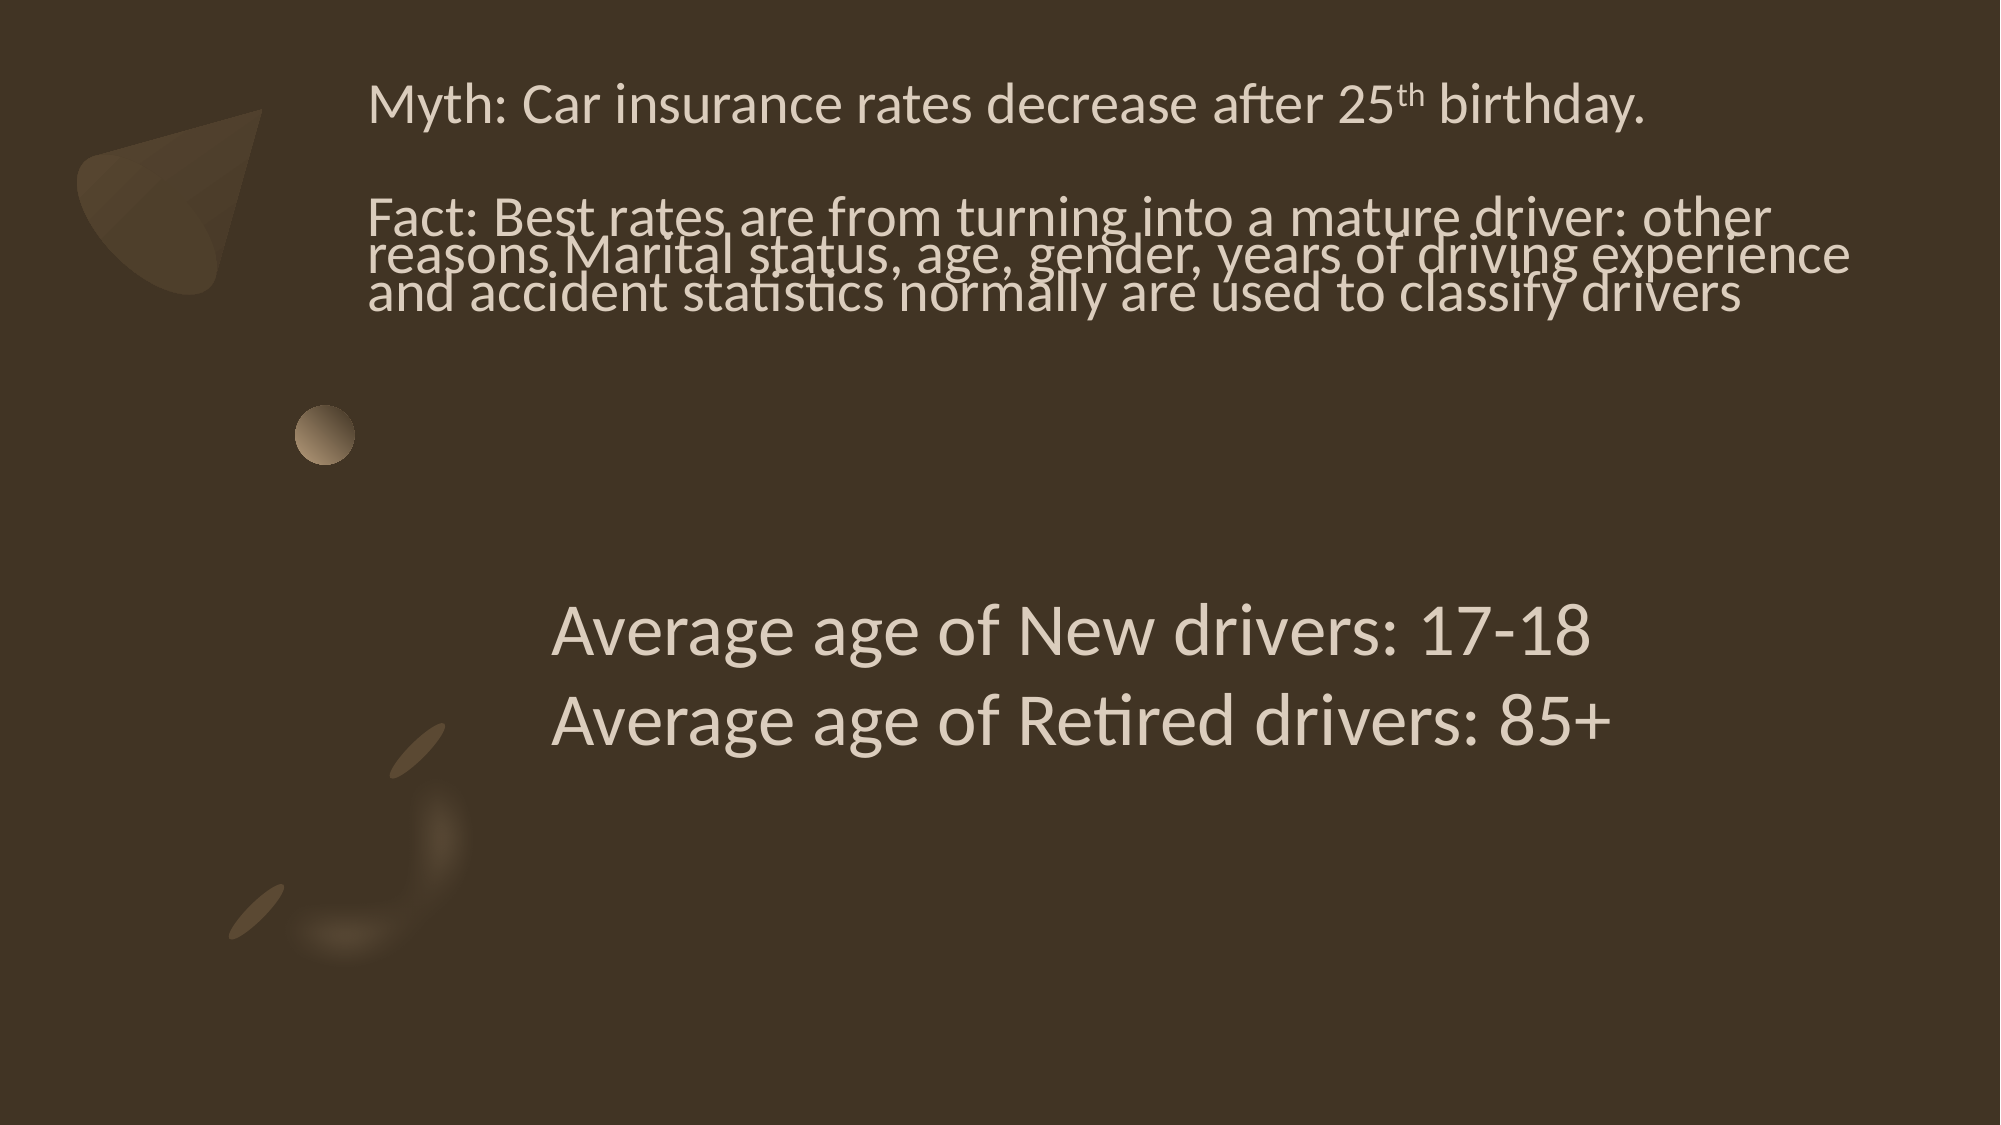

# Myth: Car insurance rates decrease after 25th birthday. Fact: Best rates are from turning into a mature driver: other reasons Marital status, age, gender, years of driving experience and accident statistics normally are used to classify drivers
Average age of New drivers: 17-18
Average age of Retired drivers: 85+